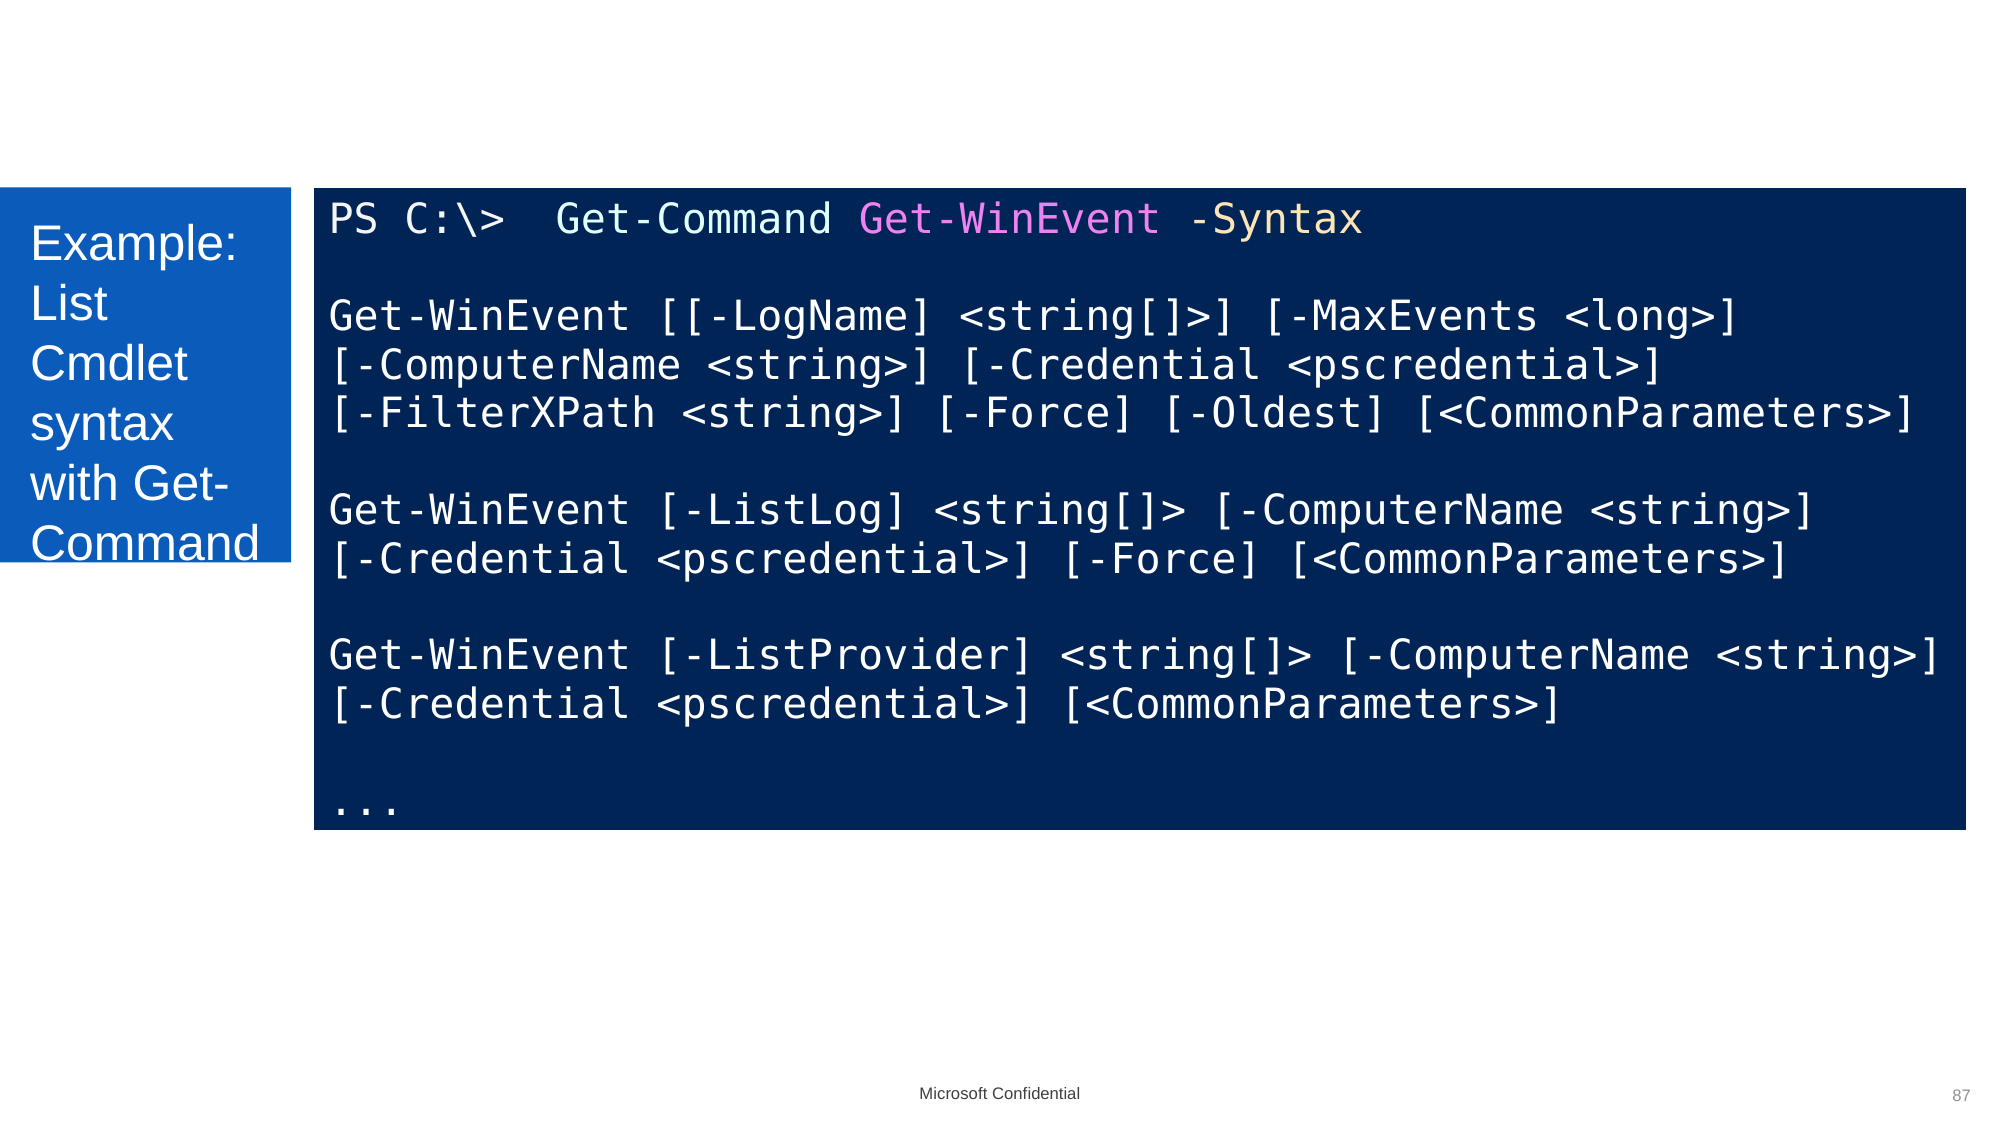

# Example: List Cmdlet syntax with Get-Command
| PS C:\> Get-Command Get-WinEvent -Syntax Get-WinEvent [[-LogName] <string[]>] [-MaxEvents <long>] [-ComputerName <string>] [-Credential <pscredential>] [-FilterXPath <string>] [-Force] [-Oldest] [<CommonParameters>] Get-WinEvent [-ListLog] <string[]> [-ComputerName <string>] [-Credential <pscredential>] [-Force] [<CommonParameters>] Get-WinEvent [-ListProvider] <string[]> [-ComputerName <string>] [-Credential <pscredential>] [<CommonParameters>] ... |
| --- |
87